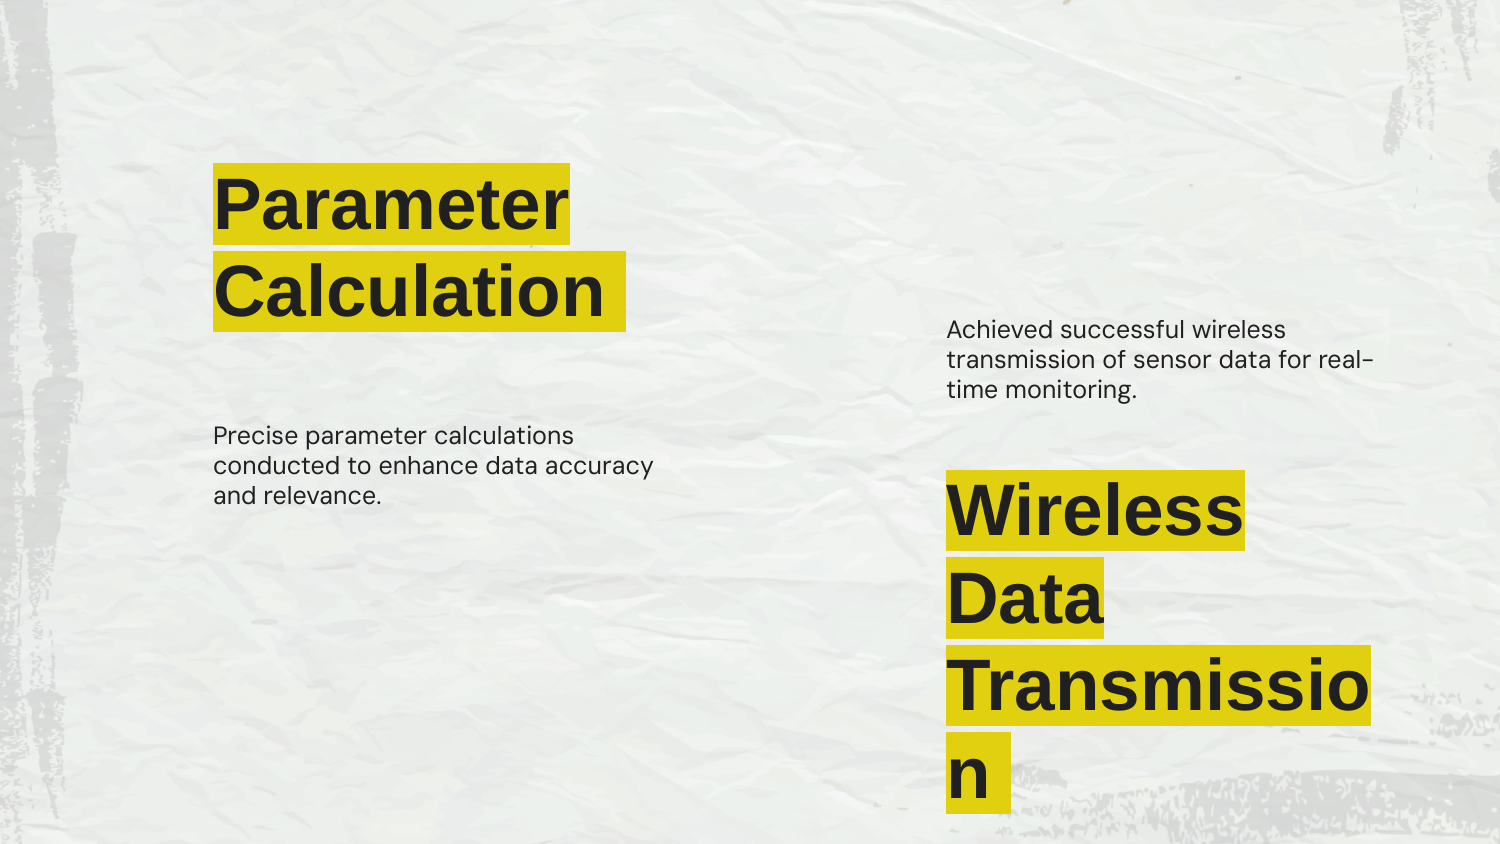

# Parameter Calculation
Achieved successful wireless transmission of sensor data for real-time monitoring.
Precise parameter calculations conducted to enhance data accuracy and relevance.
Wireless Data Transmission